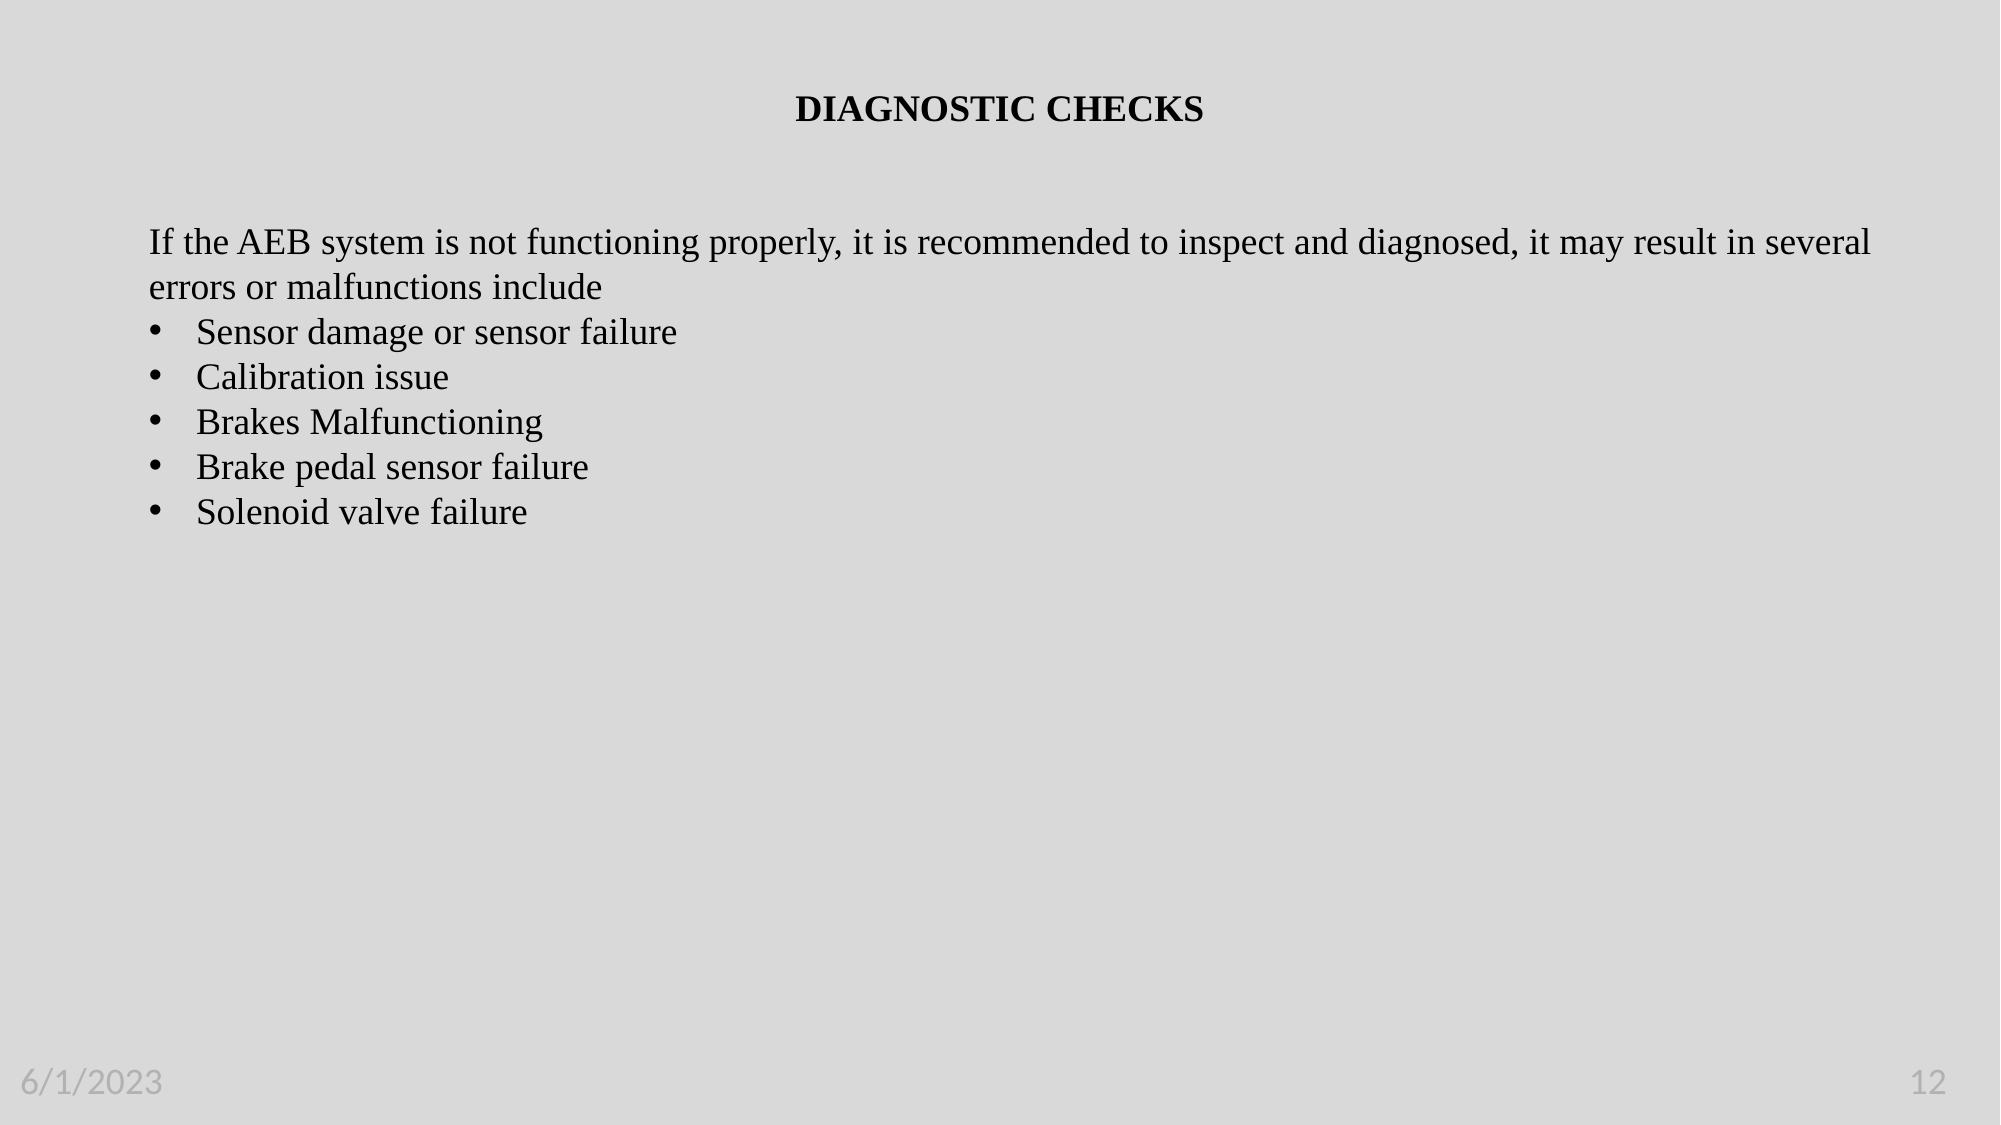

DIAGNOSTIC CHECKS

If the AEB system is not functioning properly, it is recommended to inspect and diagnosed, it may result in several errors or malfunctions include
Sensor damage or sensor failure
Calibration issue
Brakes Malfunctioning
Brake pedal sensor failure
Solenoid valve failure

12
6/1/2023